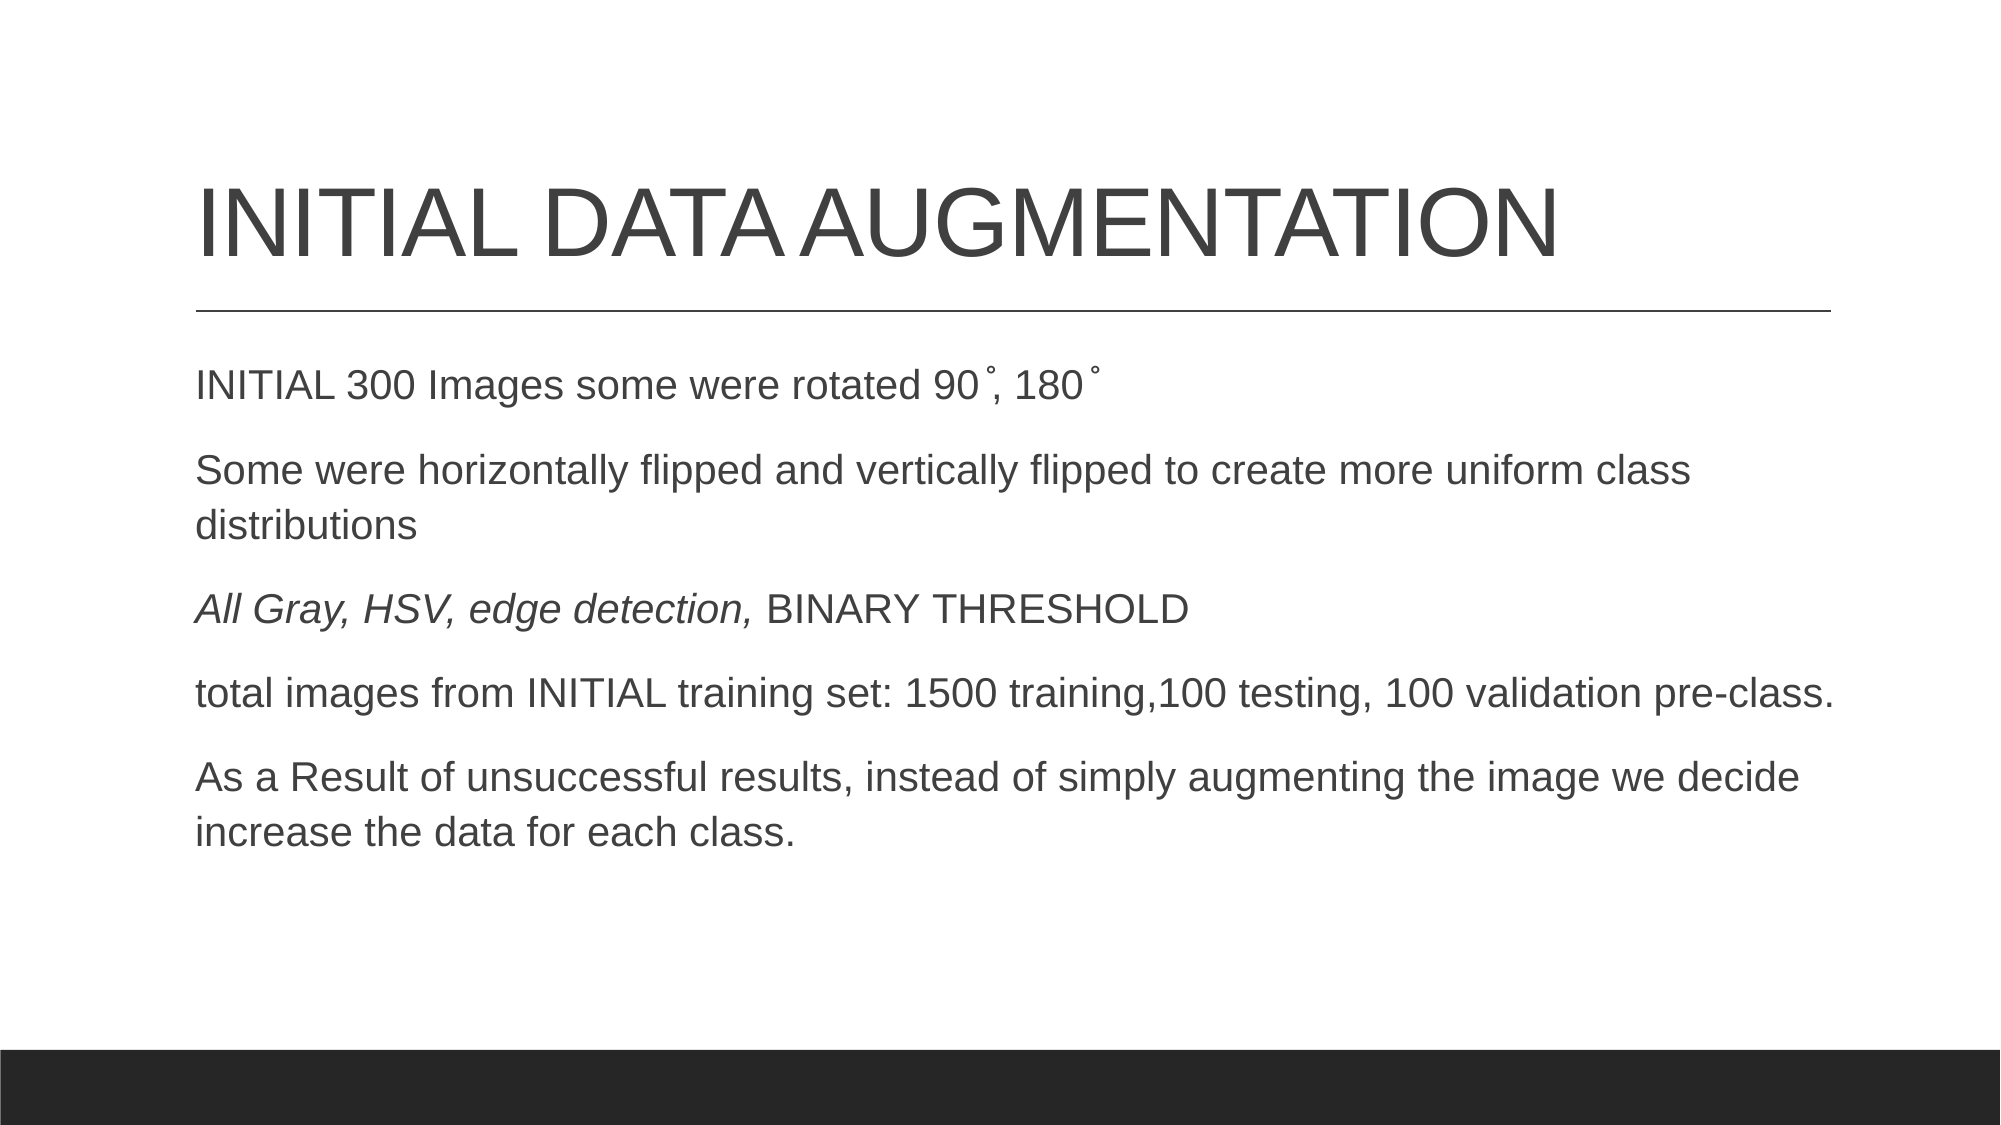

# INITIAL DATA AUGMENTATION
INITIAL 300 Images some were rotated 90 ̊, 180 ̊
Some were horizontally flipped and vertically flipped to create more uniform class distributions
All Gray, HSV, edge detection, BINARY THRESHOLD
total images from INITIAL training set: 1500 training,100 testing, 100 validation pre-class.
As a Result of unsuccessful results, instead of simply augmenting the image we decide increase the data for each class.